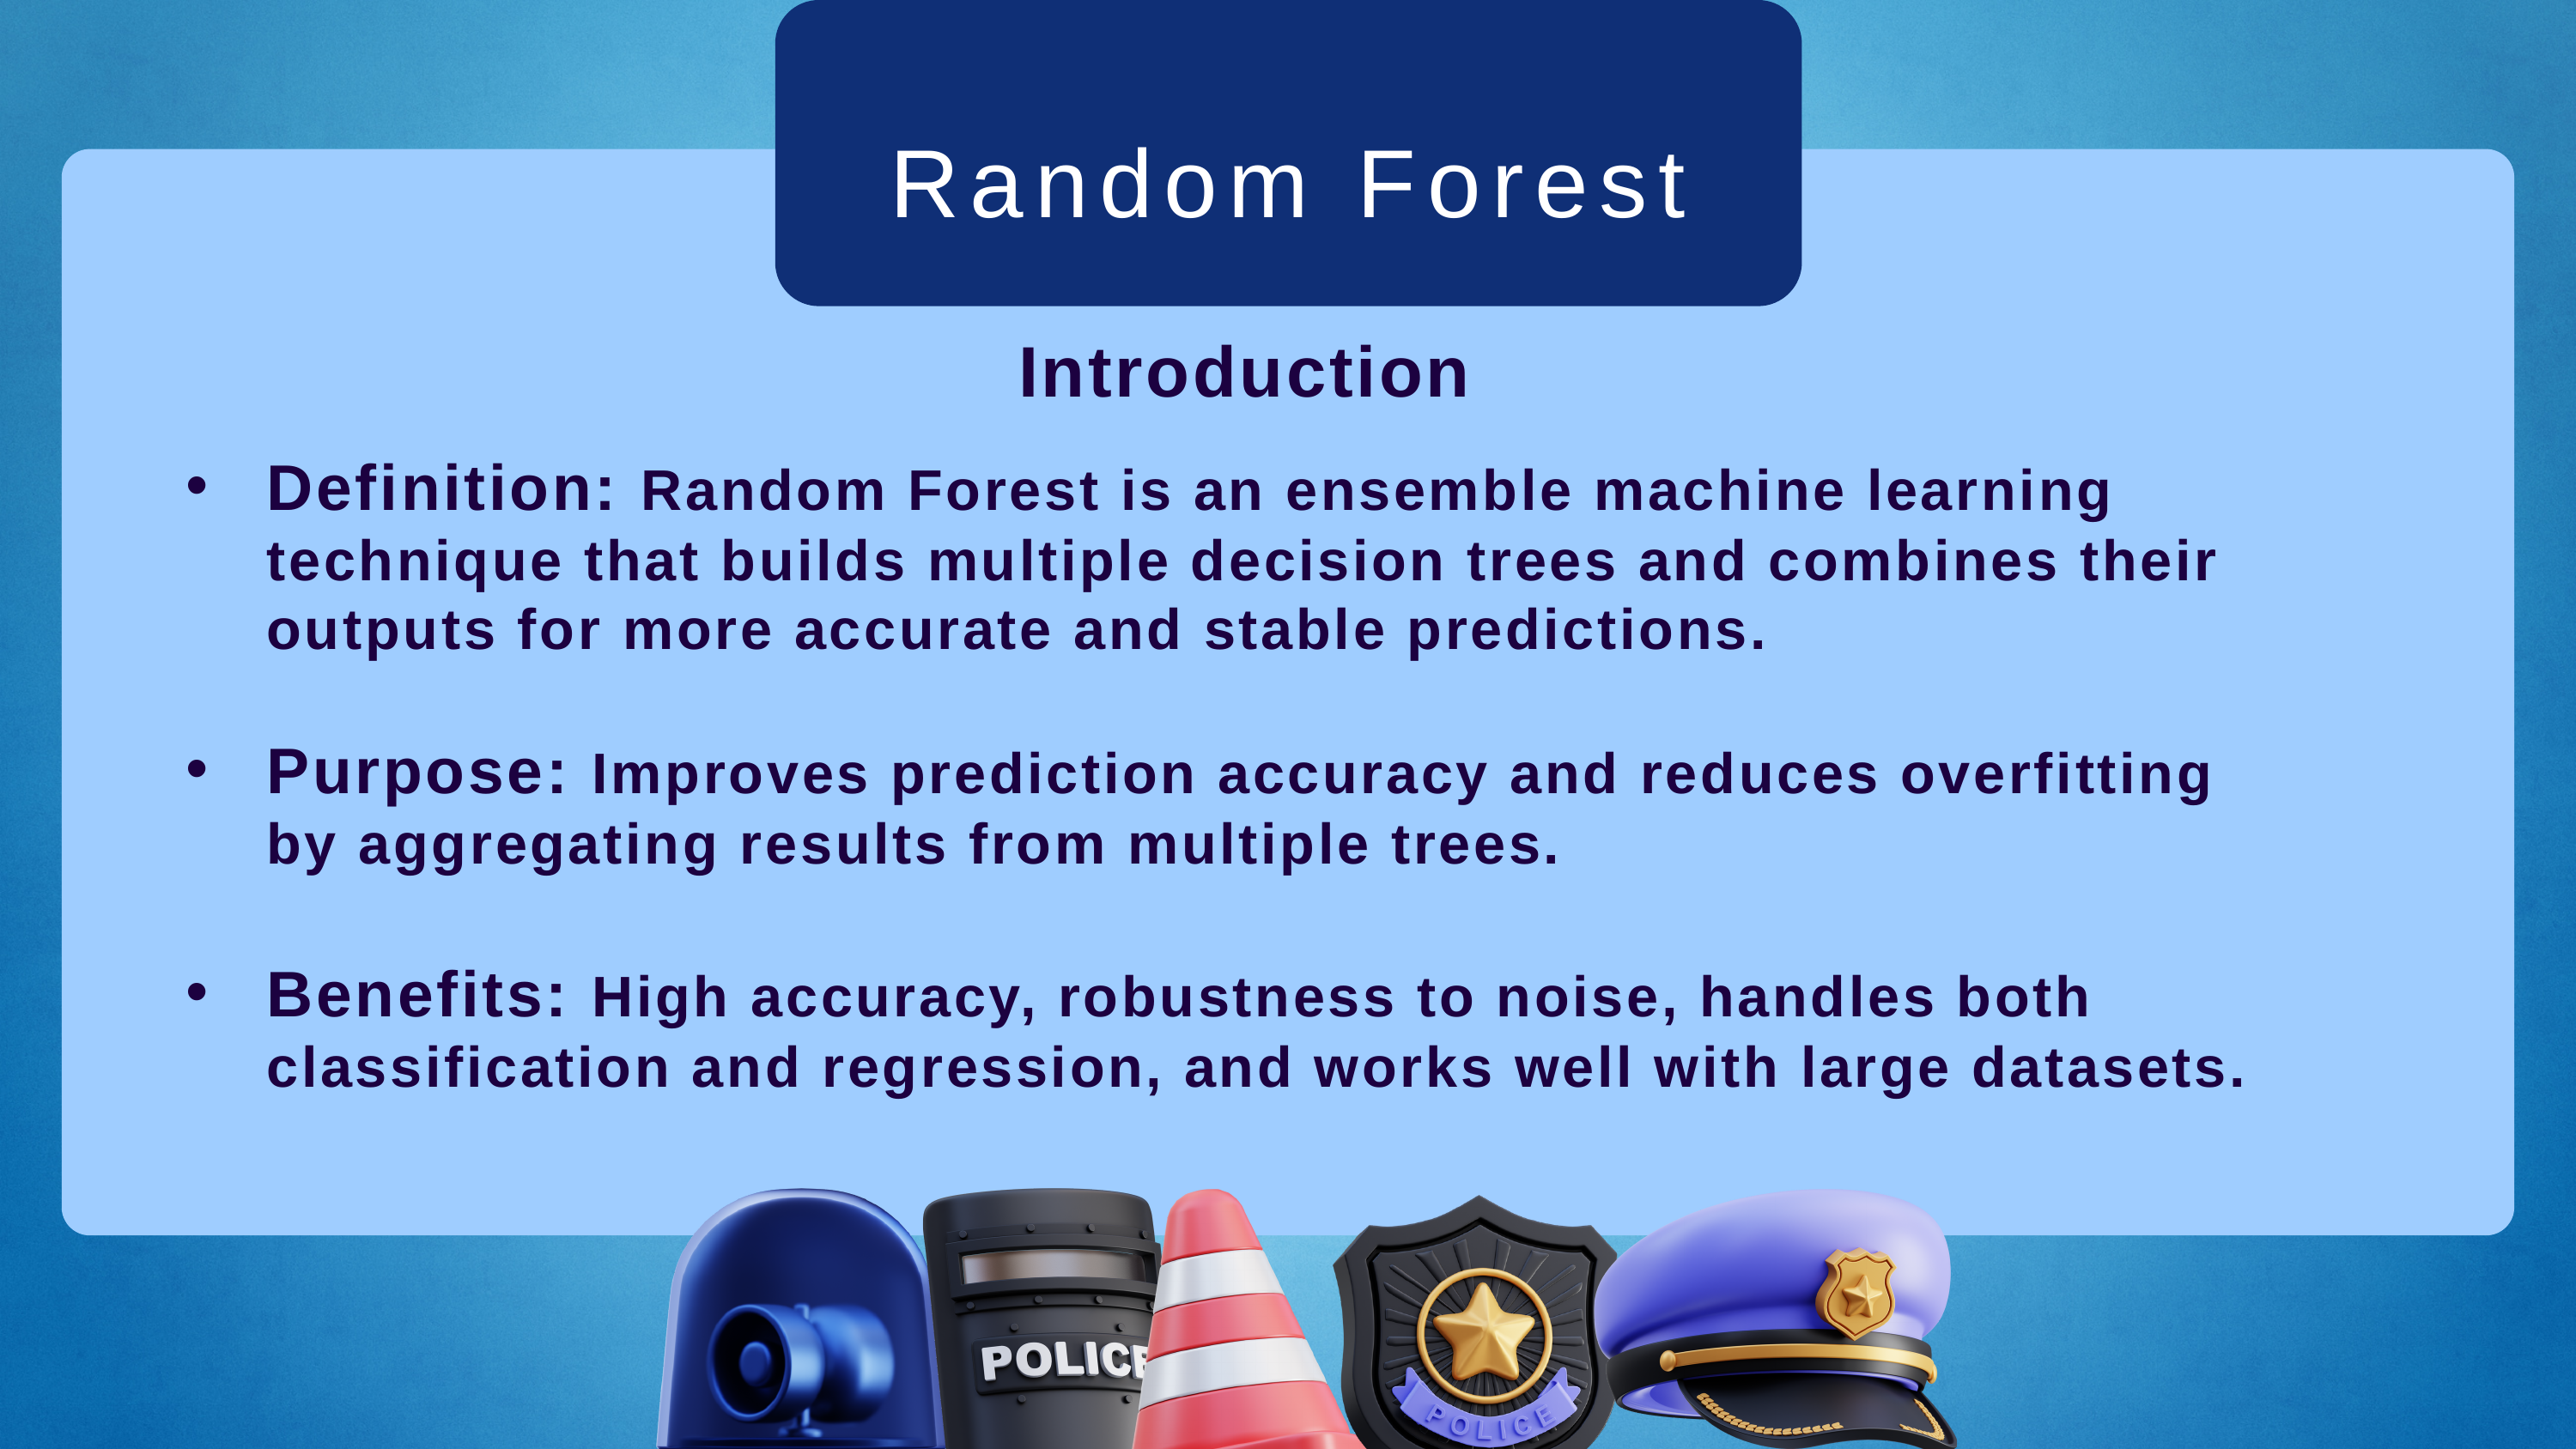

Random Forest

Introduction

Definition: Random Forest is an ensemble machine learning technique that builds multiple decision trees and combines their outputs for more accurate and stable predictions.

Purpose: Improves prediction accuracy and reduces overfitting by aggregating results from multiple trees.

Benefits: High accuracy, robustness to noise, handles both classification and regression, and works well with large datasets.